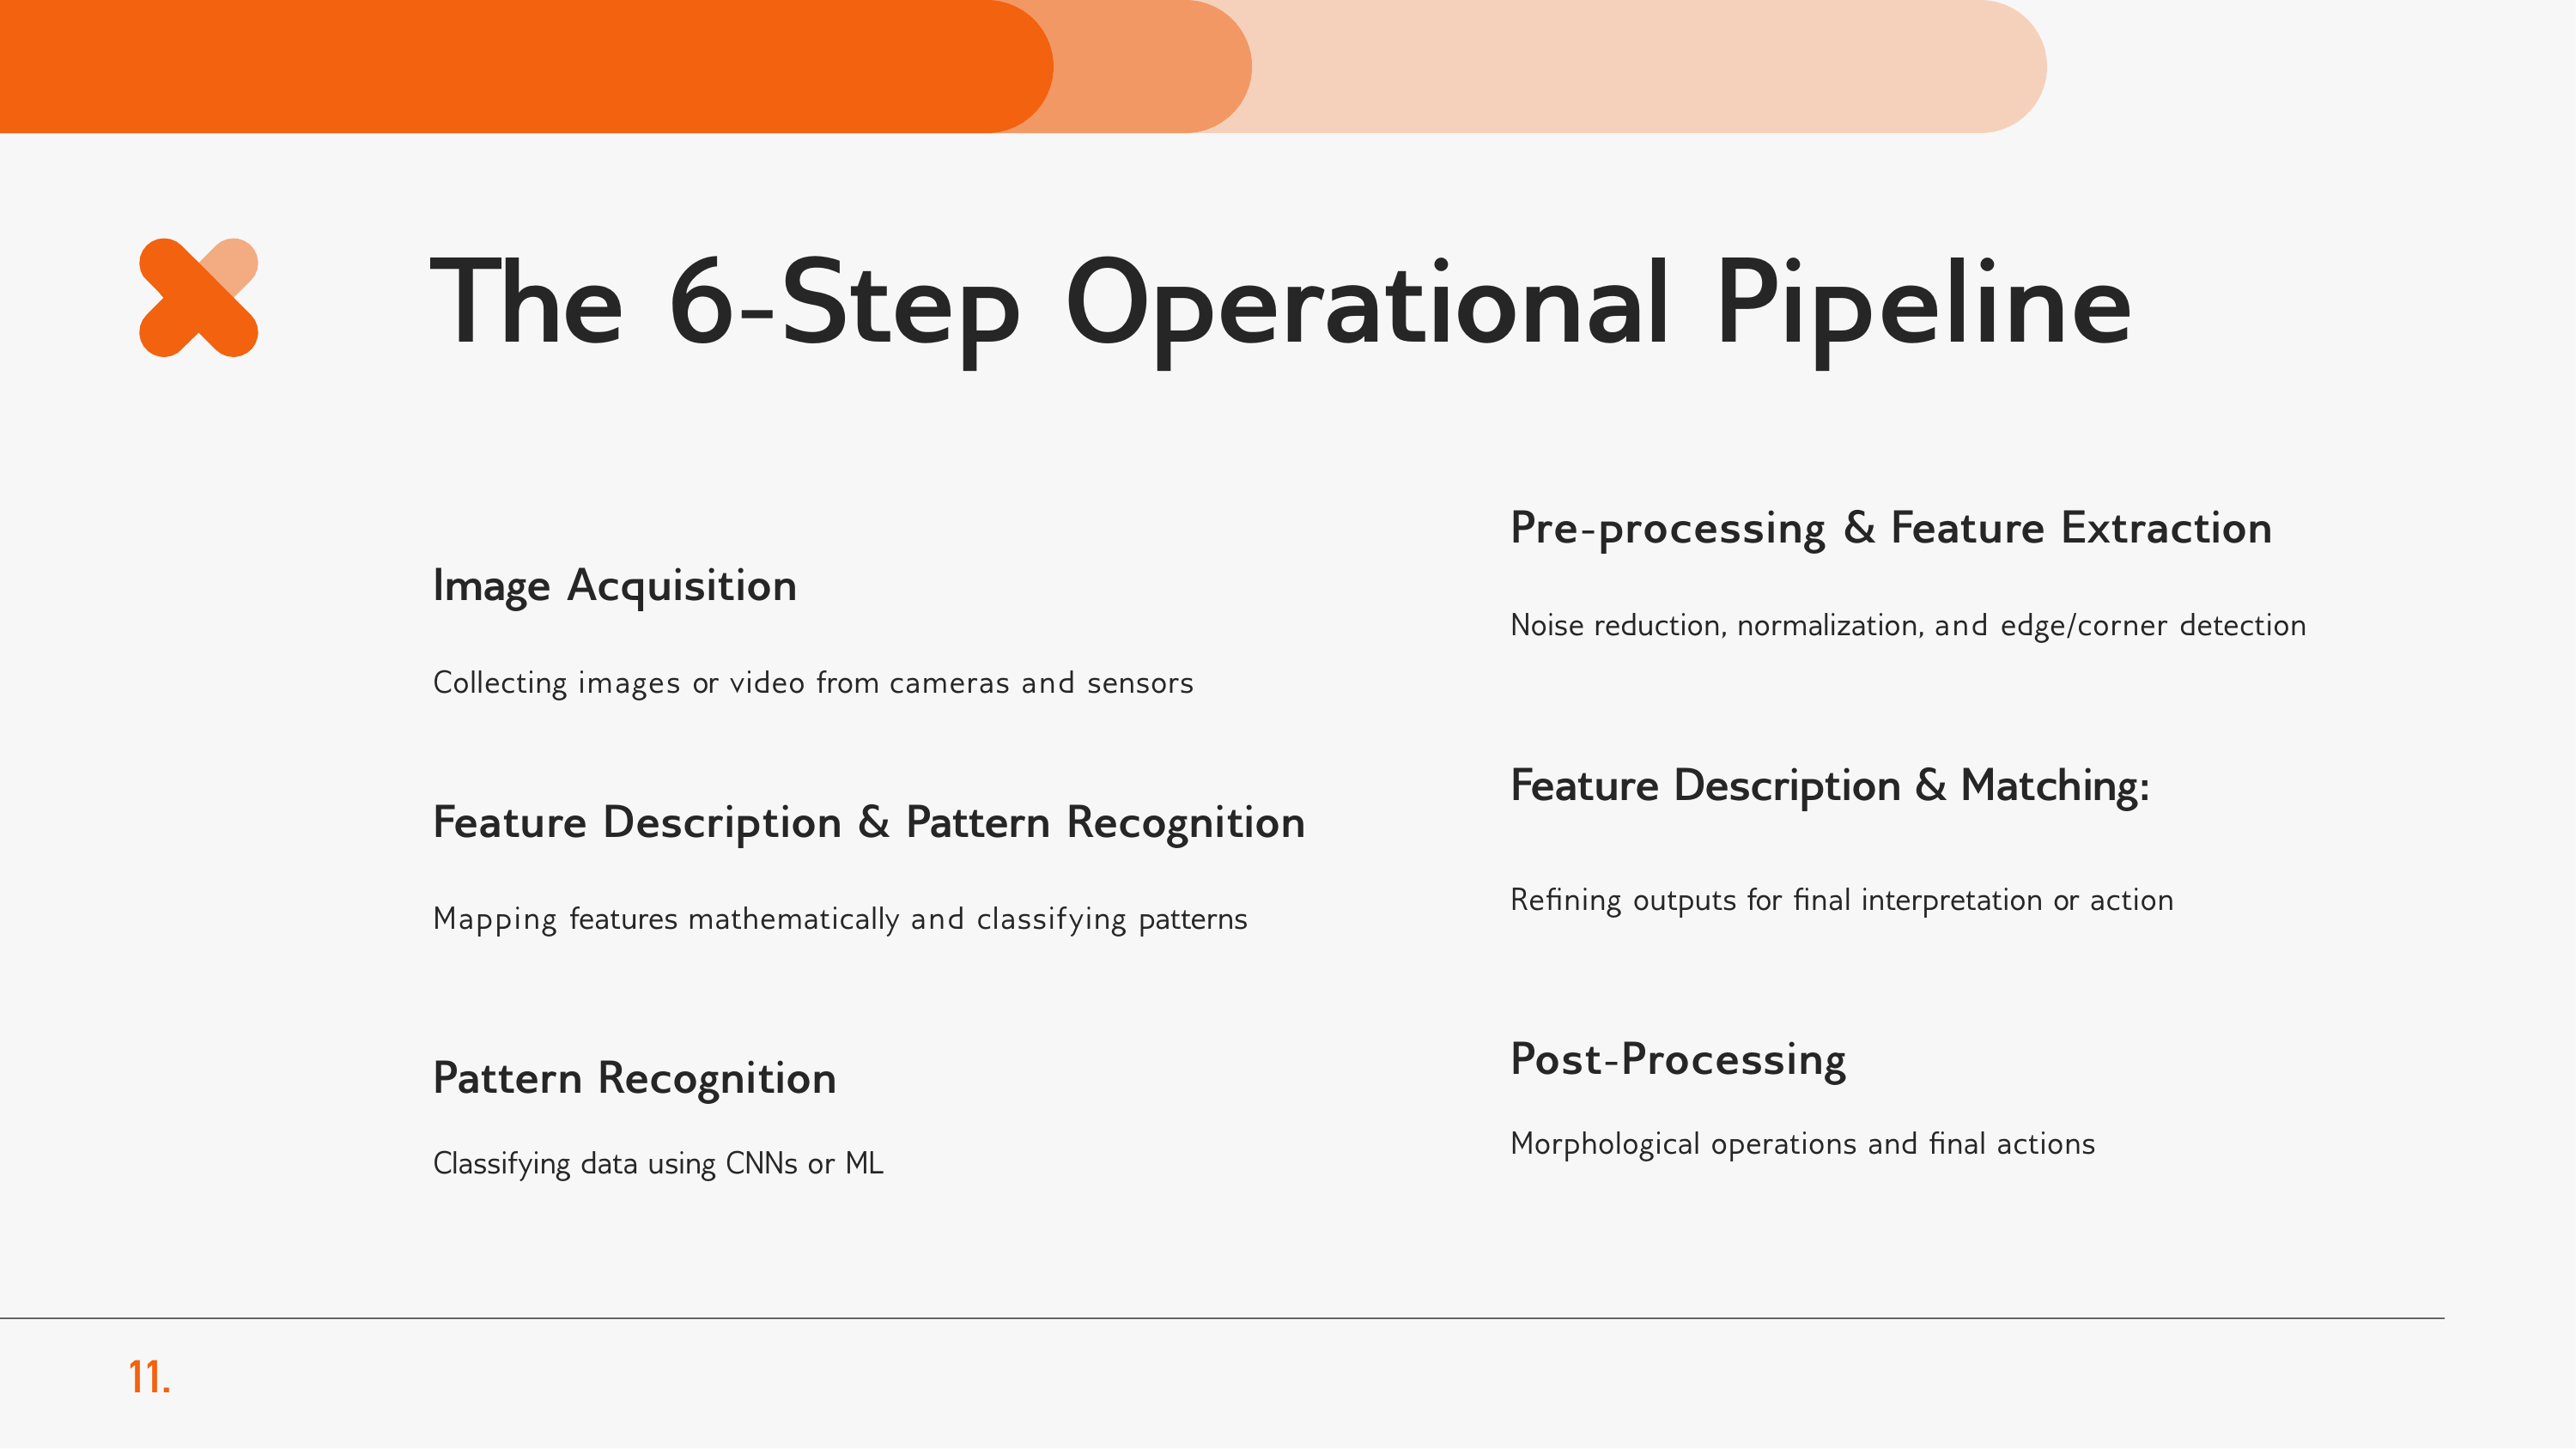

# The 6-Step Operational Pipeline

Pre-processing & Feature Extraction
Noise reduction, normalization, and edge/corner detection

Feature Description & Matching:
Reﬁning outputs for ﬁnal interpretation or action

Post-Processing
Morphological operations and final actions
Image Acquisition
Collecting images or video from cameras and sensors

Feature Description & Pattern Recognition
Mapping features mathematically and classifying patterns

Pattern Recognition
Classifying data using CNNs or ML

11.